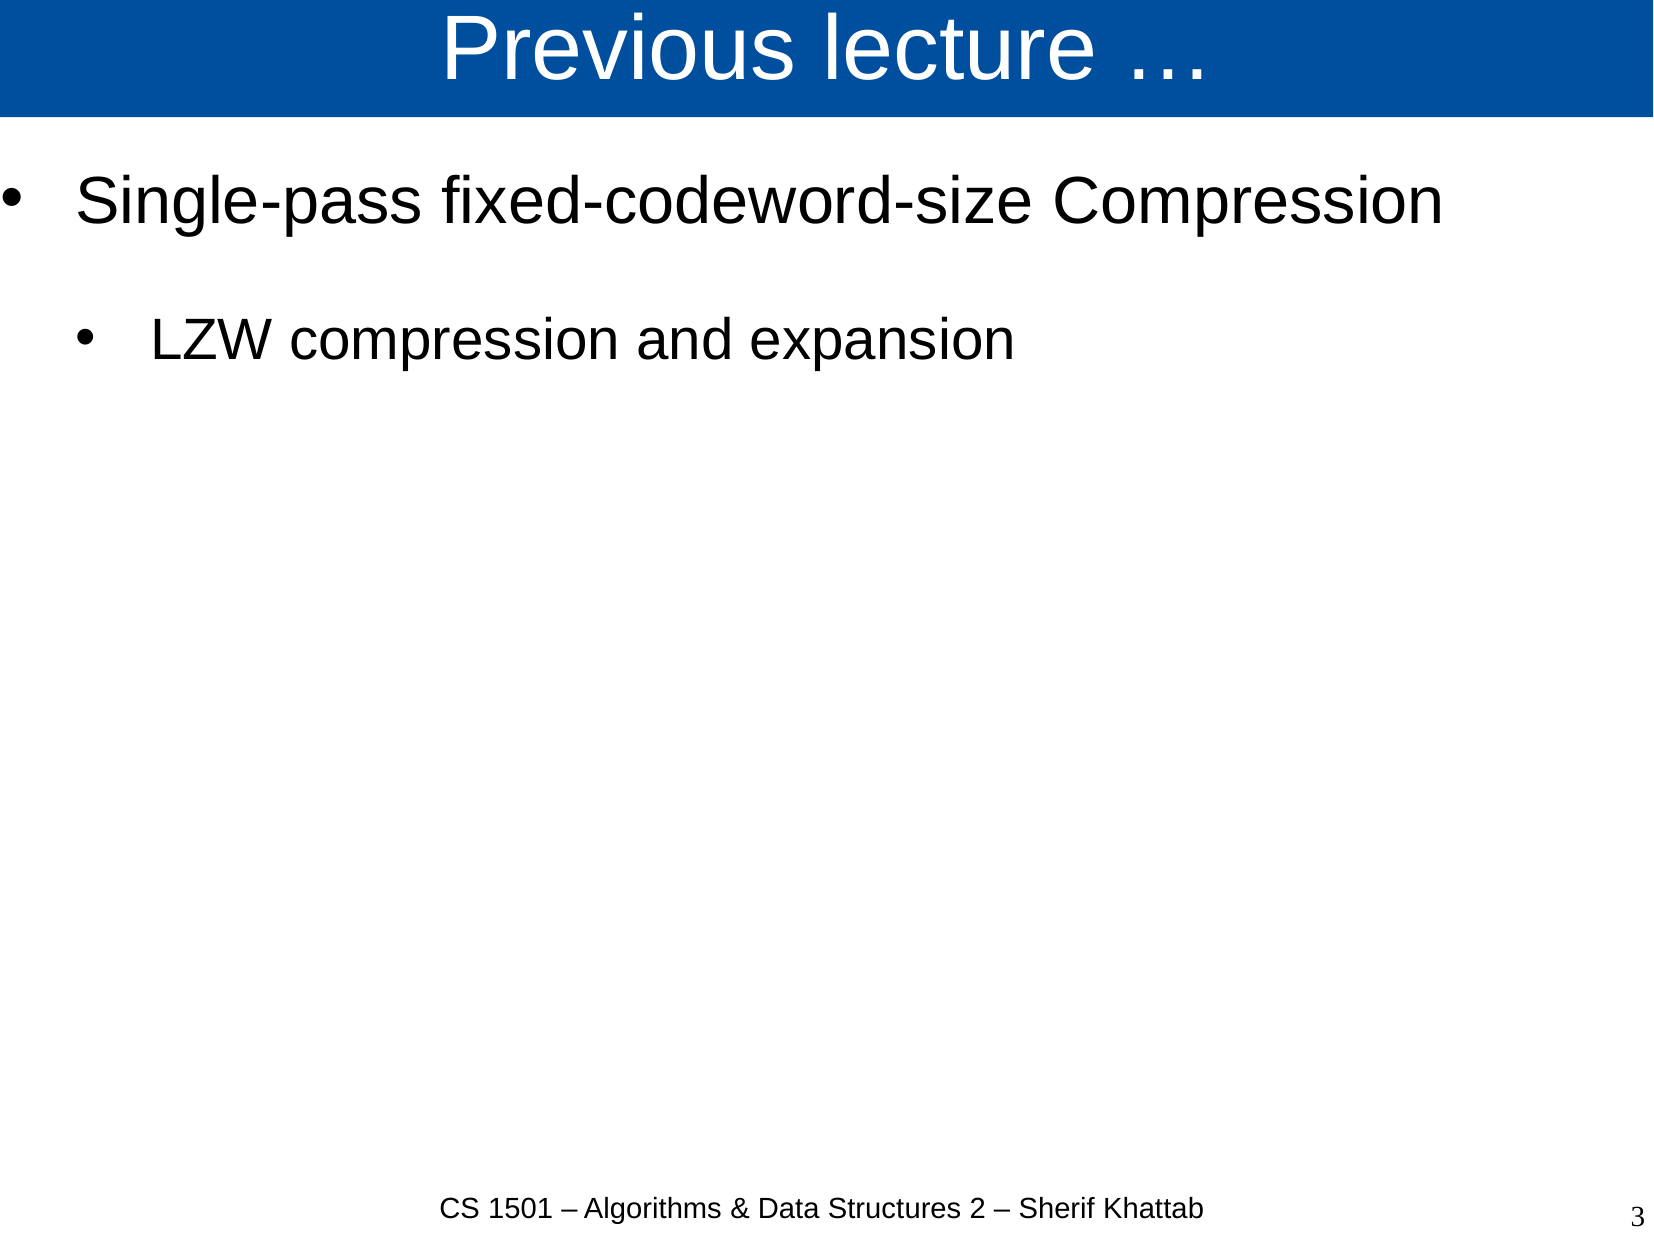

# Previous lecture …
Single-pass fixed-codeword-size Compression
LZW compression and expansion
CS 1501 – Algorithms & Data Structures 2 – Sherif Khattab
3